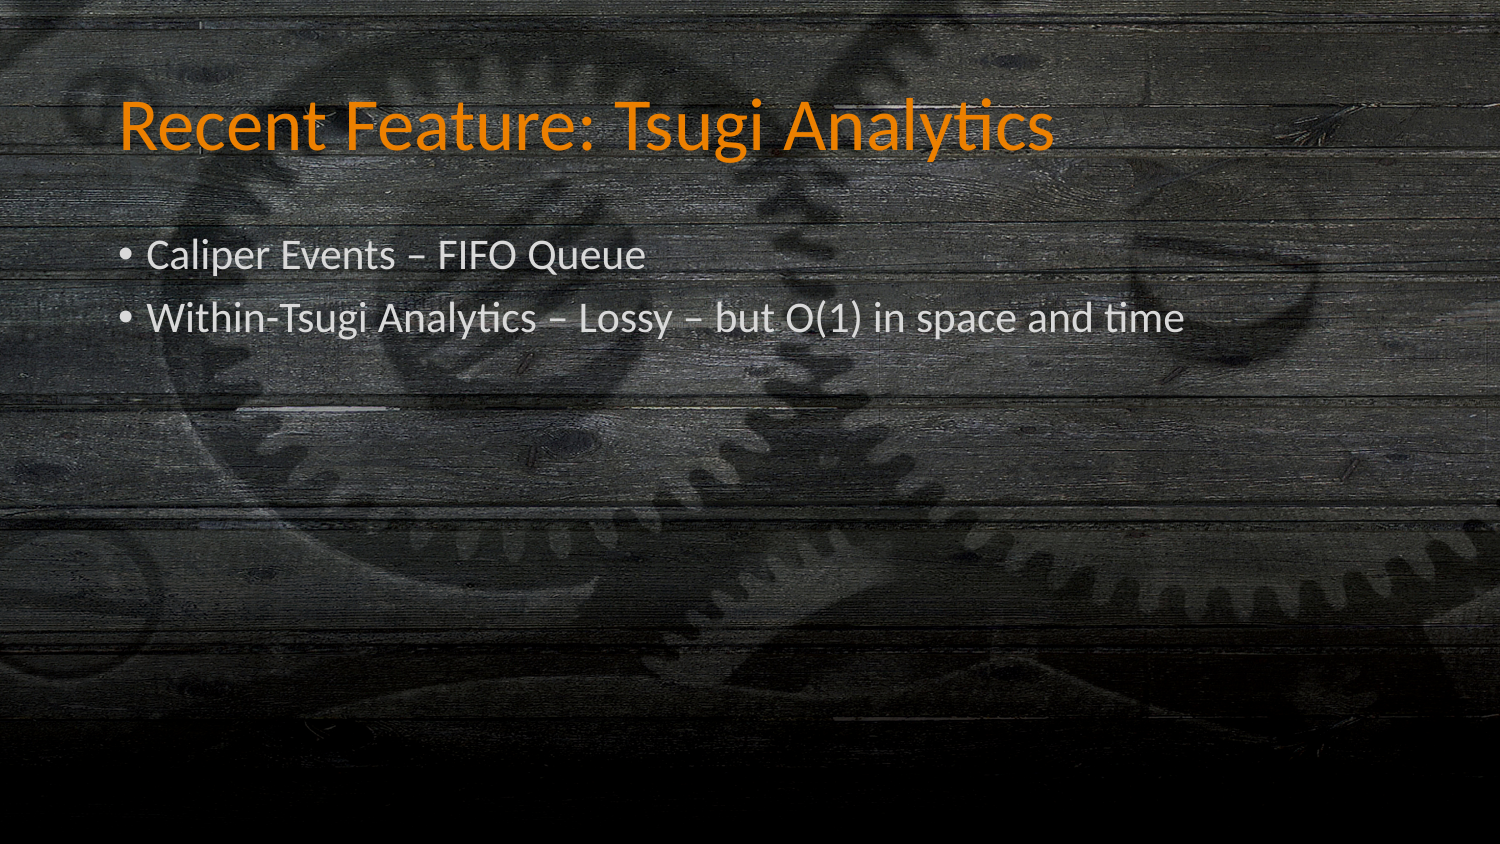

# Recent Feature: Tsugi Analytics
Caliper Events – FIFO Queue
Within-Tsugi Analytics – Lossy – but O(1) in space and time